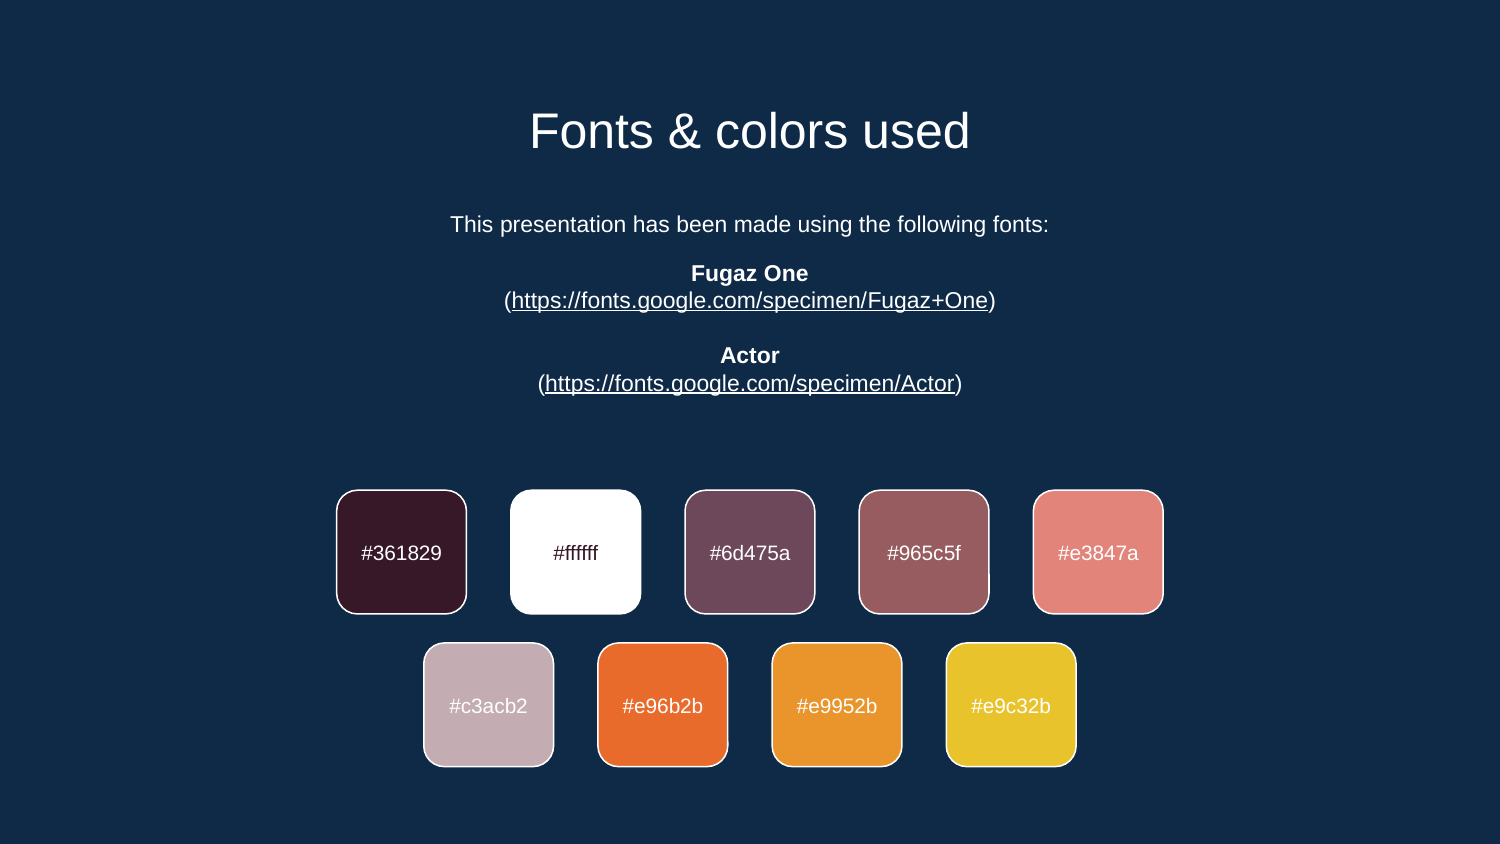

# Fonts & colors used
This presentation has been made using the following fonts:
Fugaz One
(https://fonts.google.com/specimen/Fugaz+One)

Actor
(https://fonts.google.com/specimen/Actor)

#361829
#ffffff
#6d475a
#965c5f
#e3847a

#c3acb2
#e96b2b
#e9952b
#e9c32b